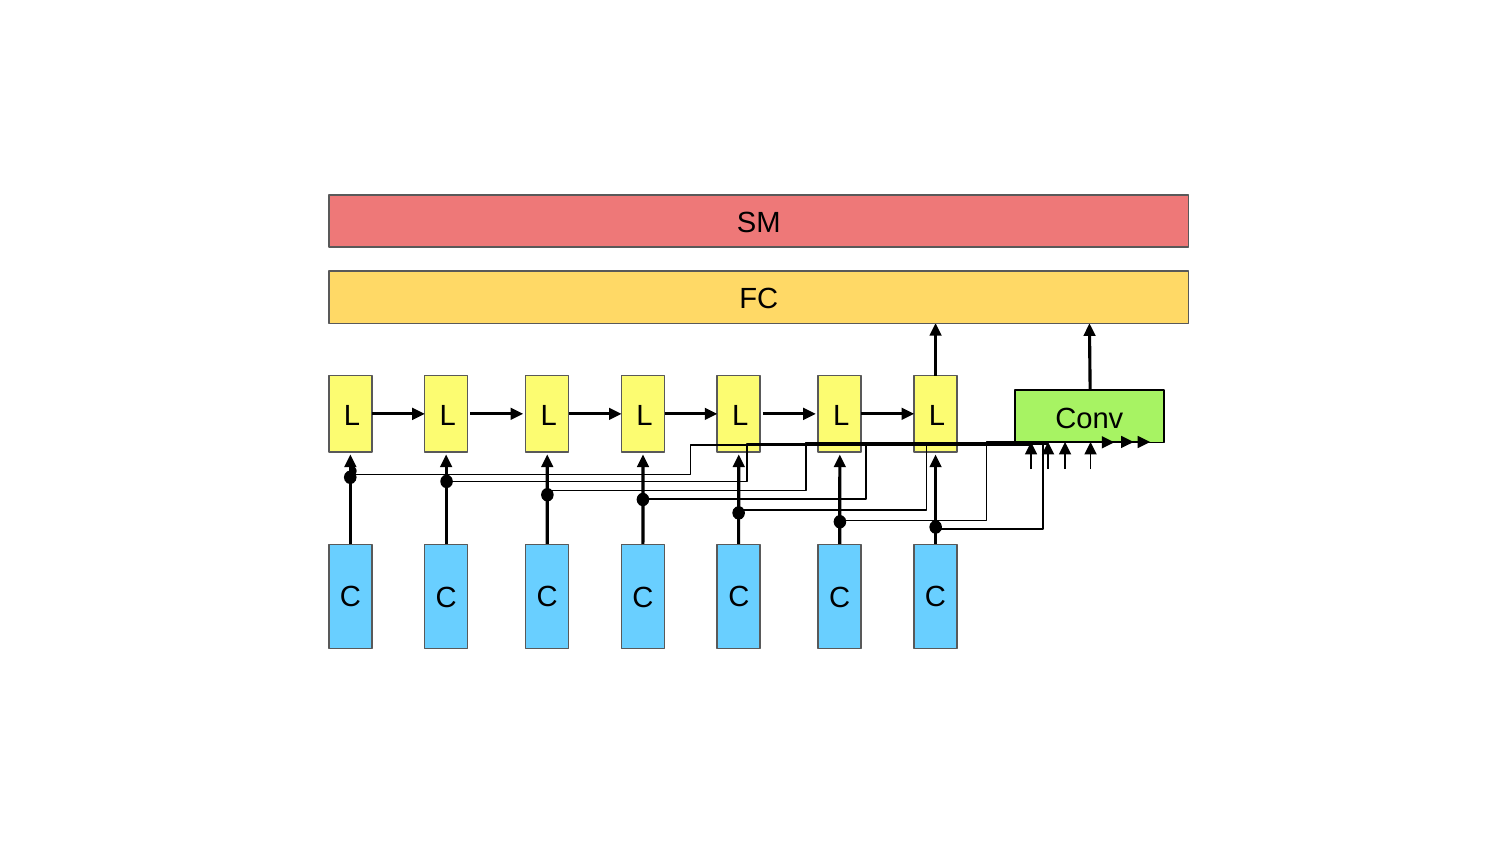

SM
FC
L
L
L
L
L
L
L
Conv

C
C
C
C
C
C
C